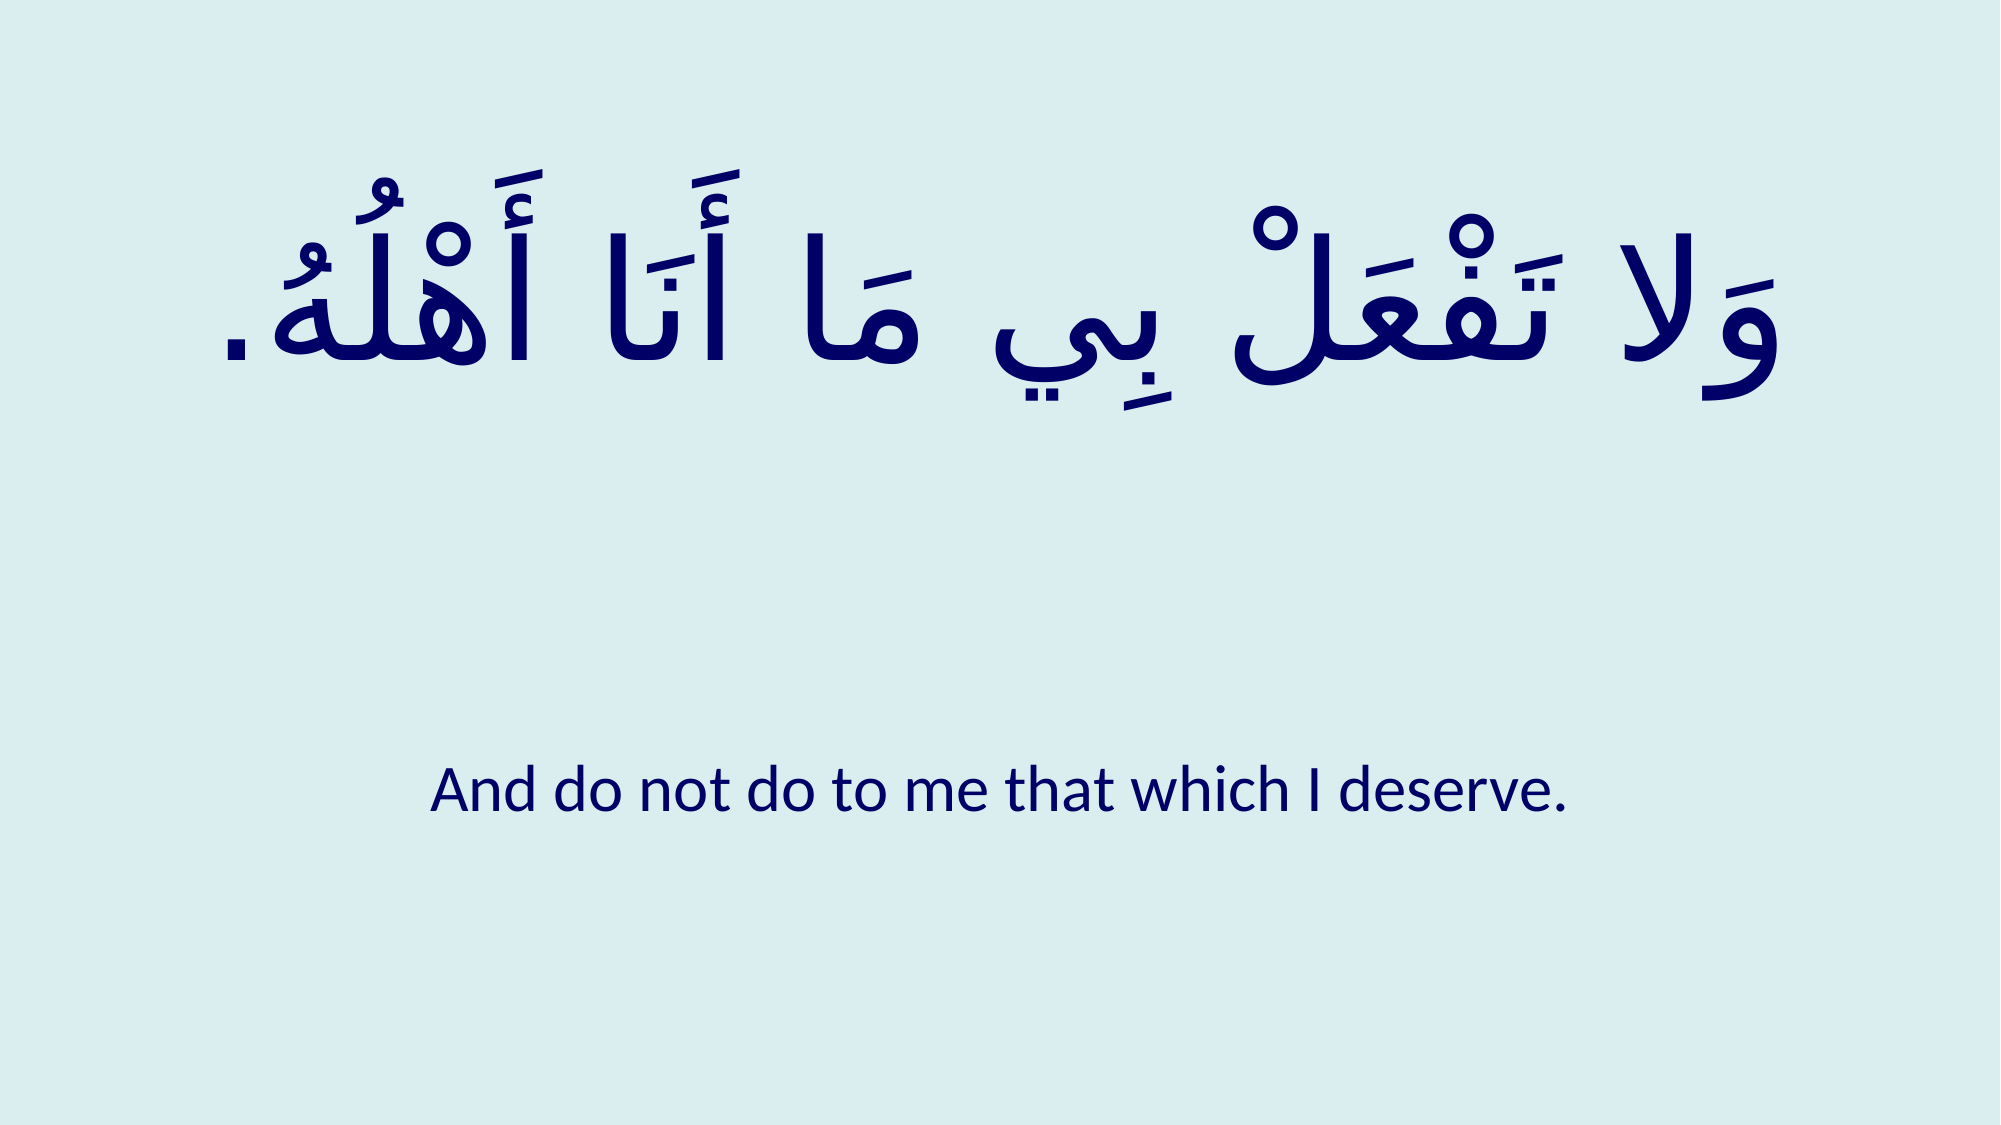

# وَلا تَفْعَلْ بِي مَا أَنَا أَهْلُهُ.
And do not do to me that which I deserve.